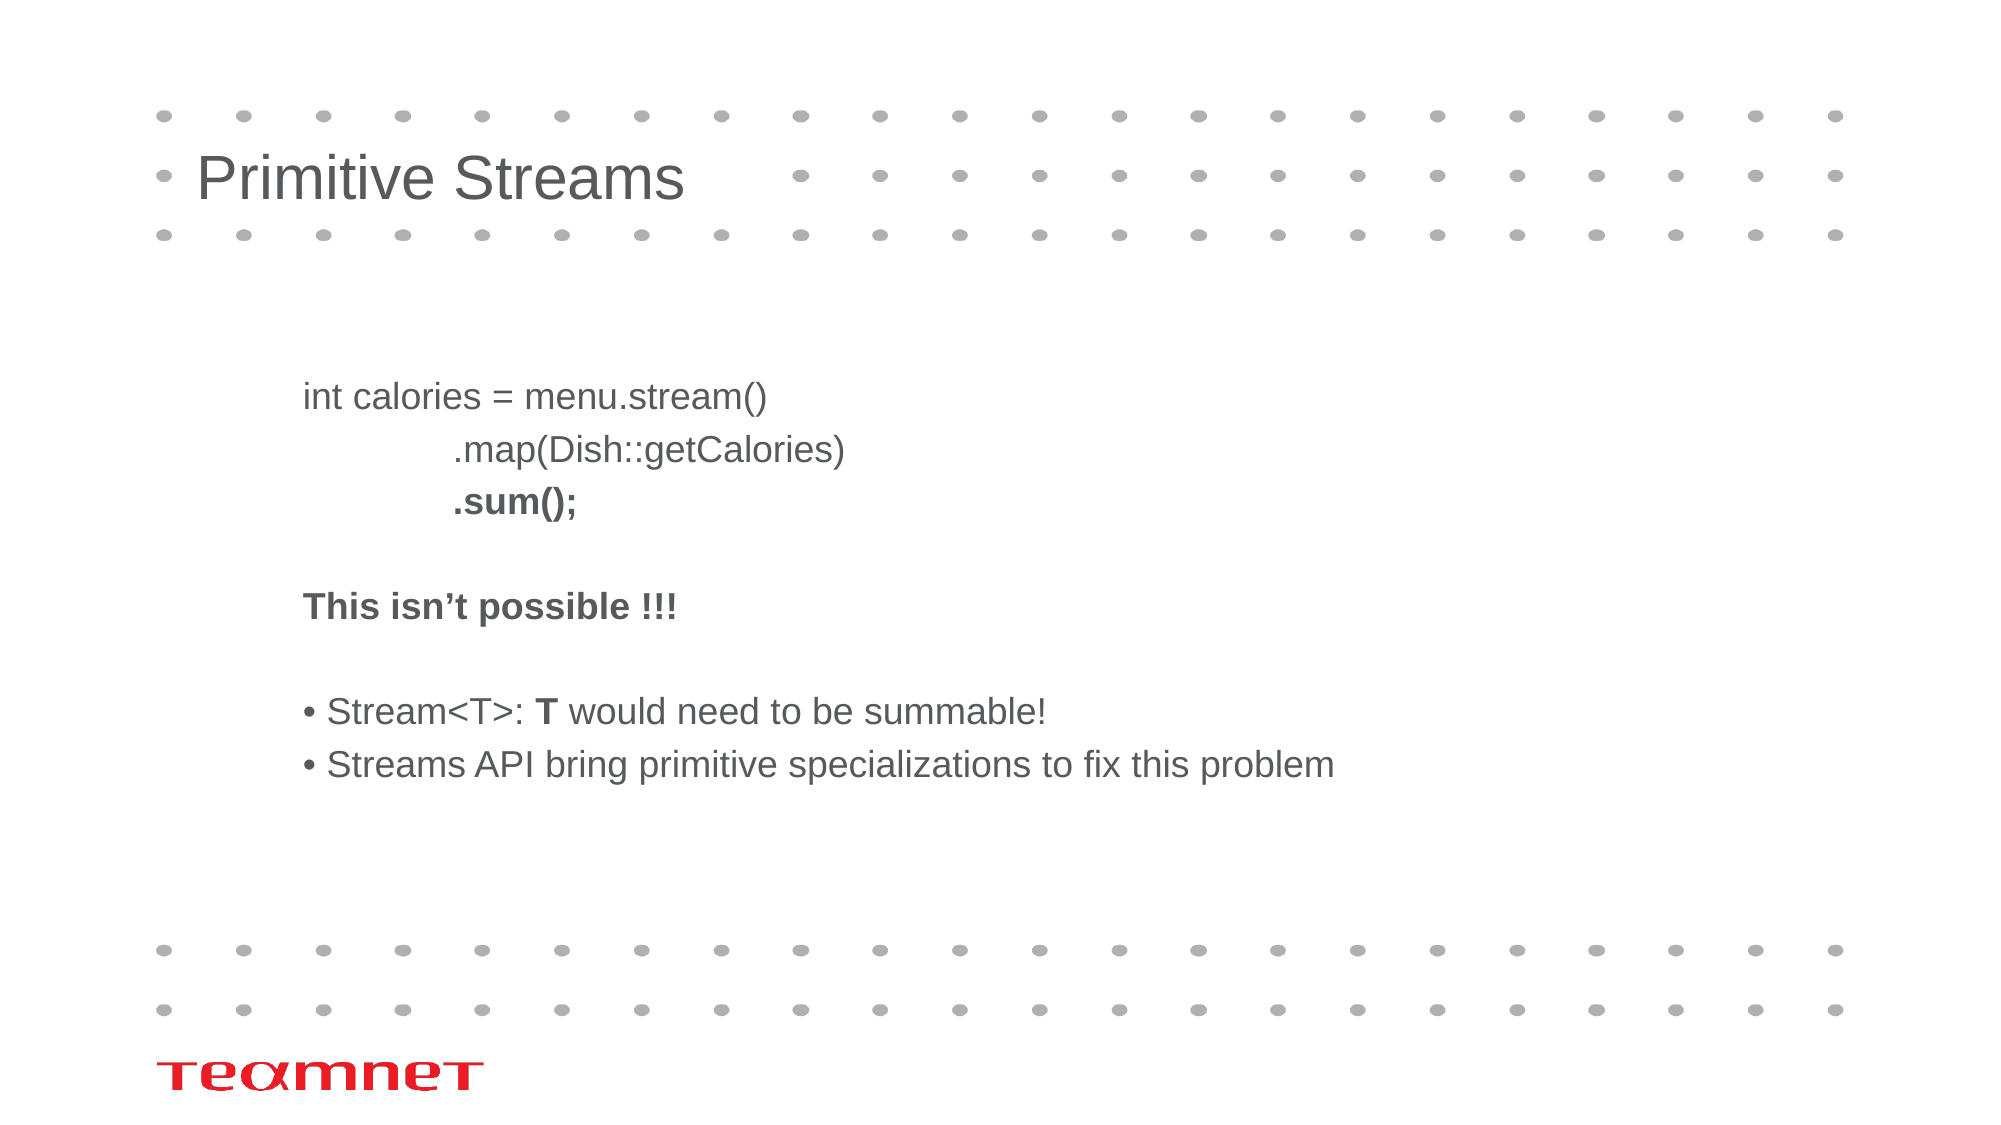

# Primitive Streams
int calories = menu.stream()
	.map(Dish::getCalories)
	.sum();

This isn’t possible !!!

• Stream<T>: T would need to be summable!
• Streams API bring primitive specializations to fix this problem